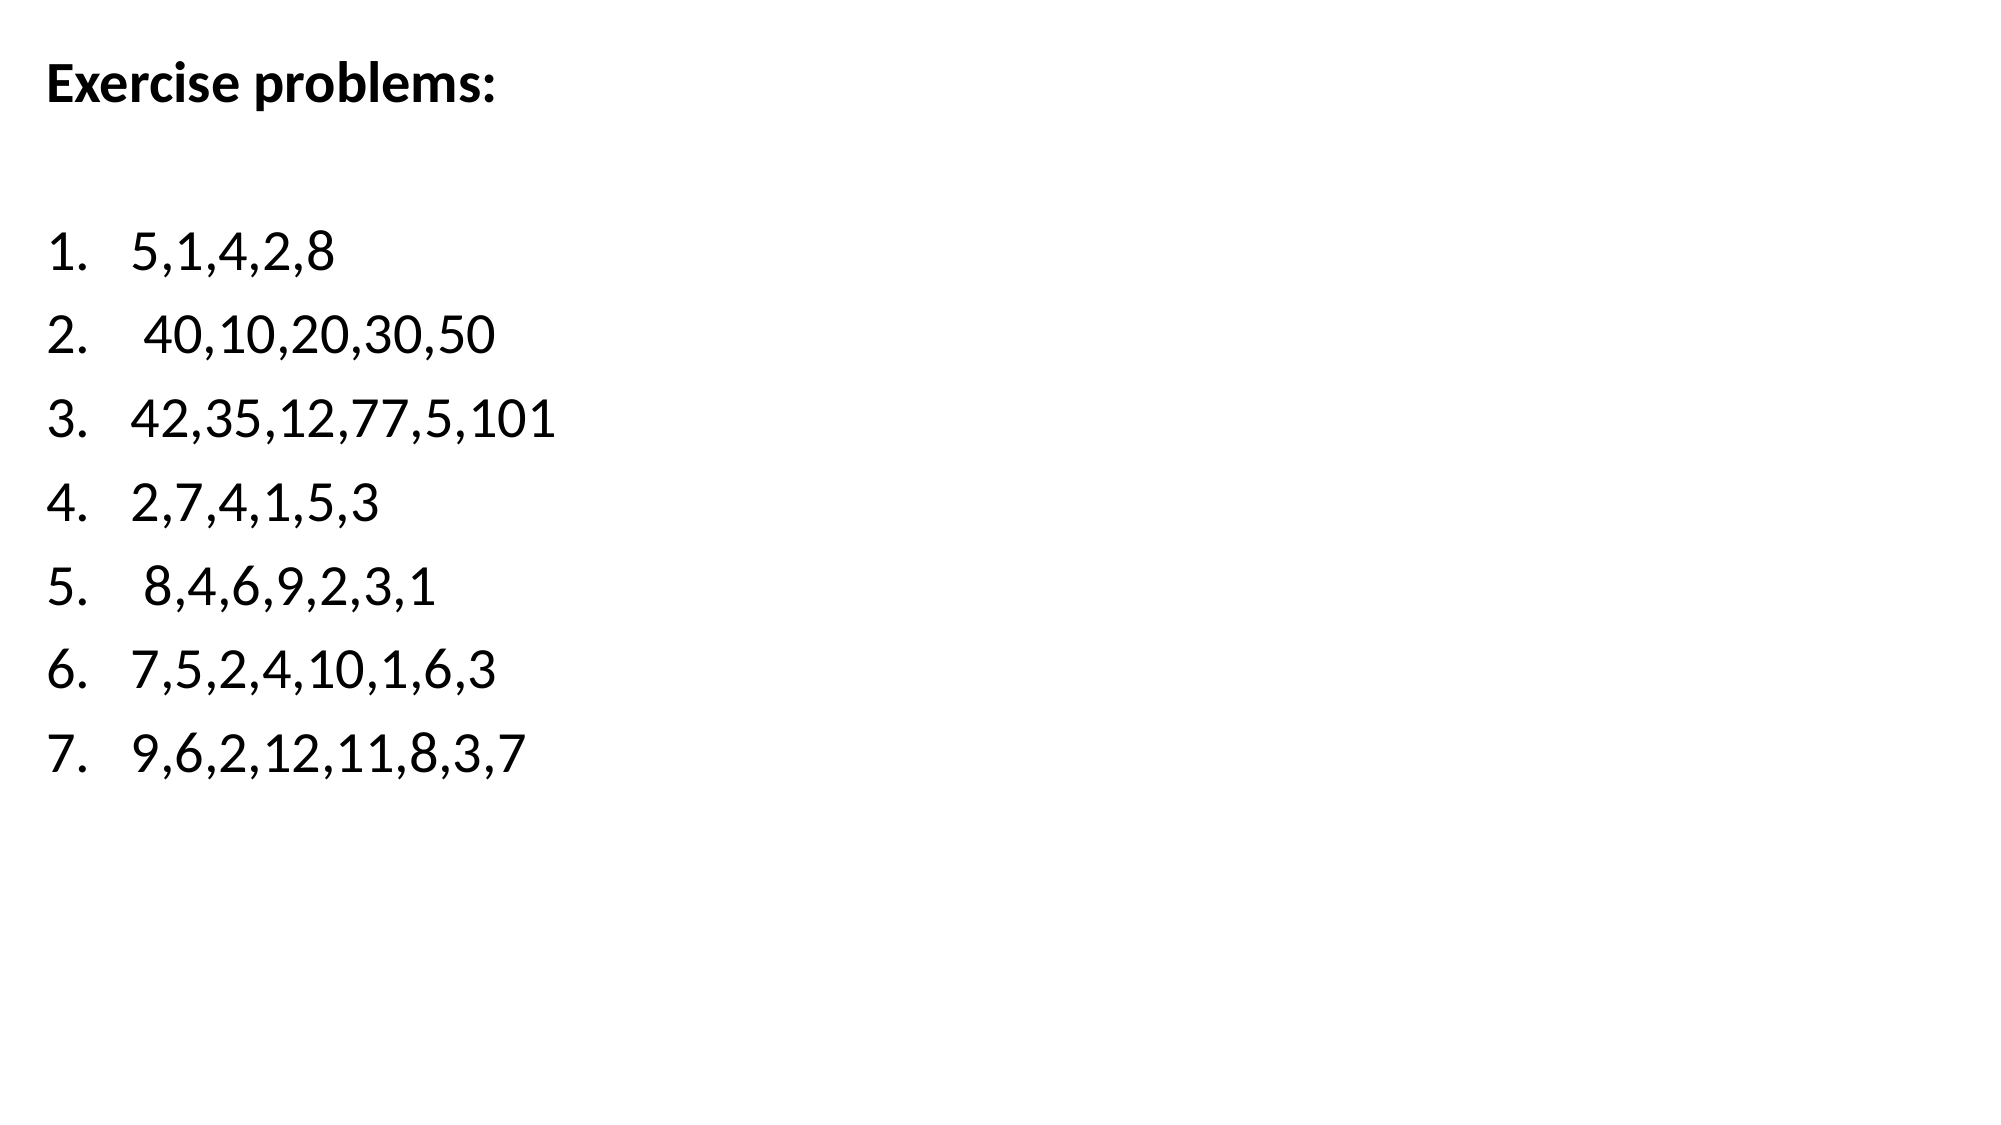

Exercise problems:

5,1,4,2,8
 40,10,20,30,50
42,35,12,77,5,101
2,7,4,1,5,3
 8,4,6,9,2,3,1
7,5,2,4,10,1,6,3
9,6,2,12,11,8,3,7